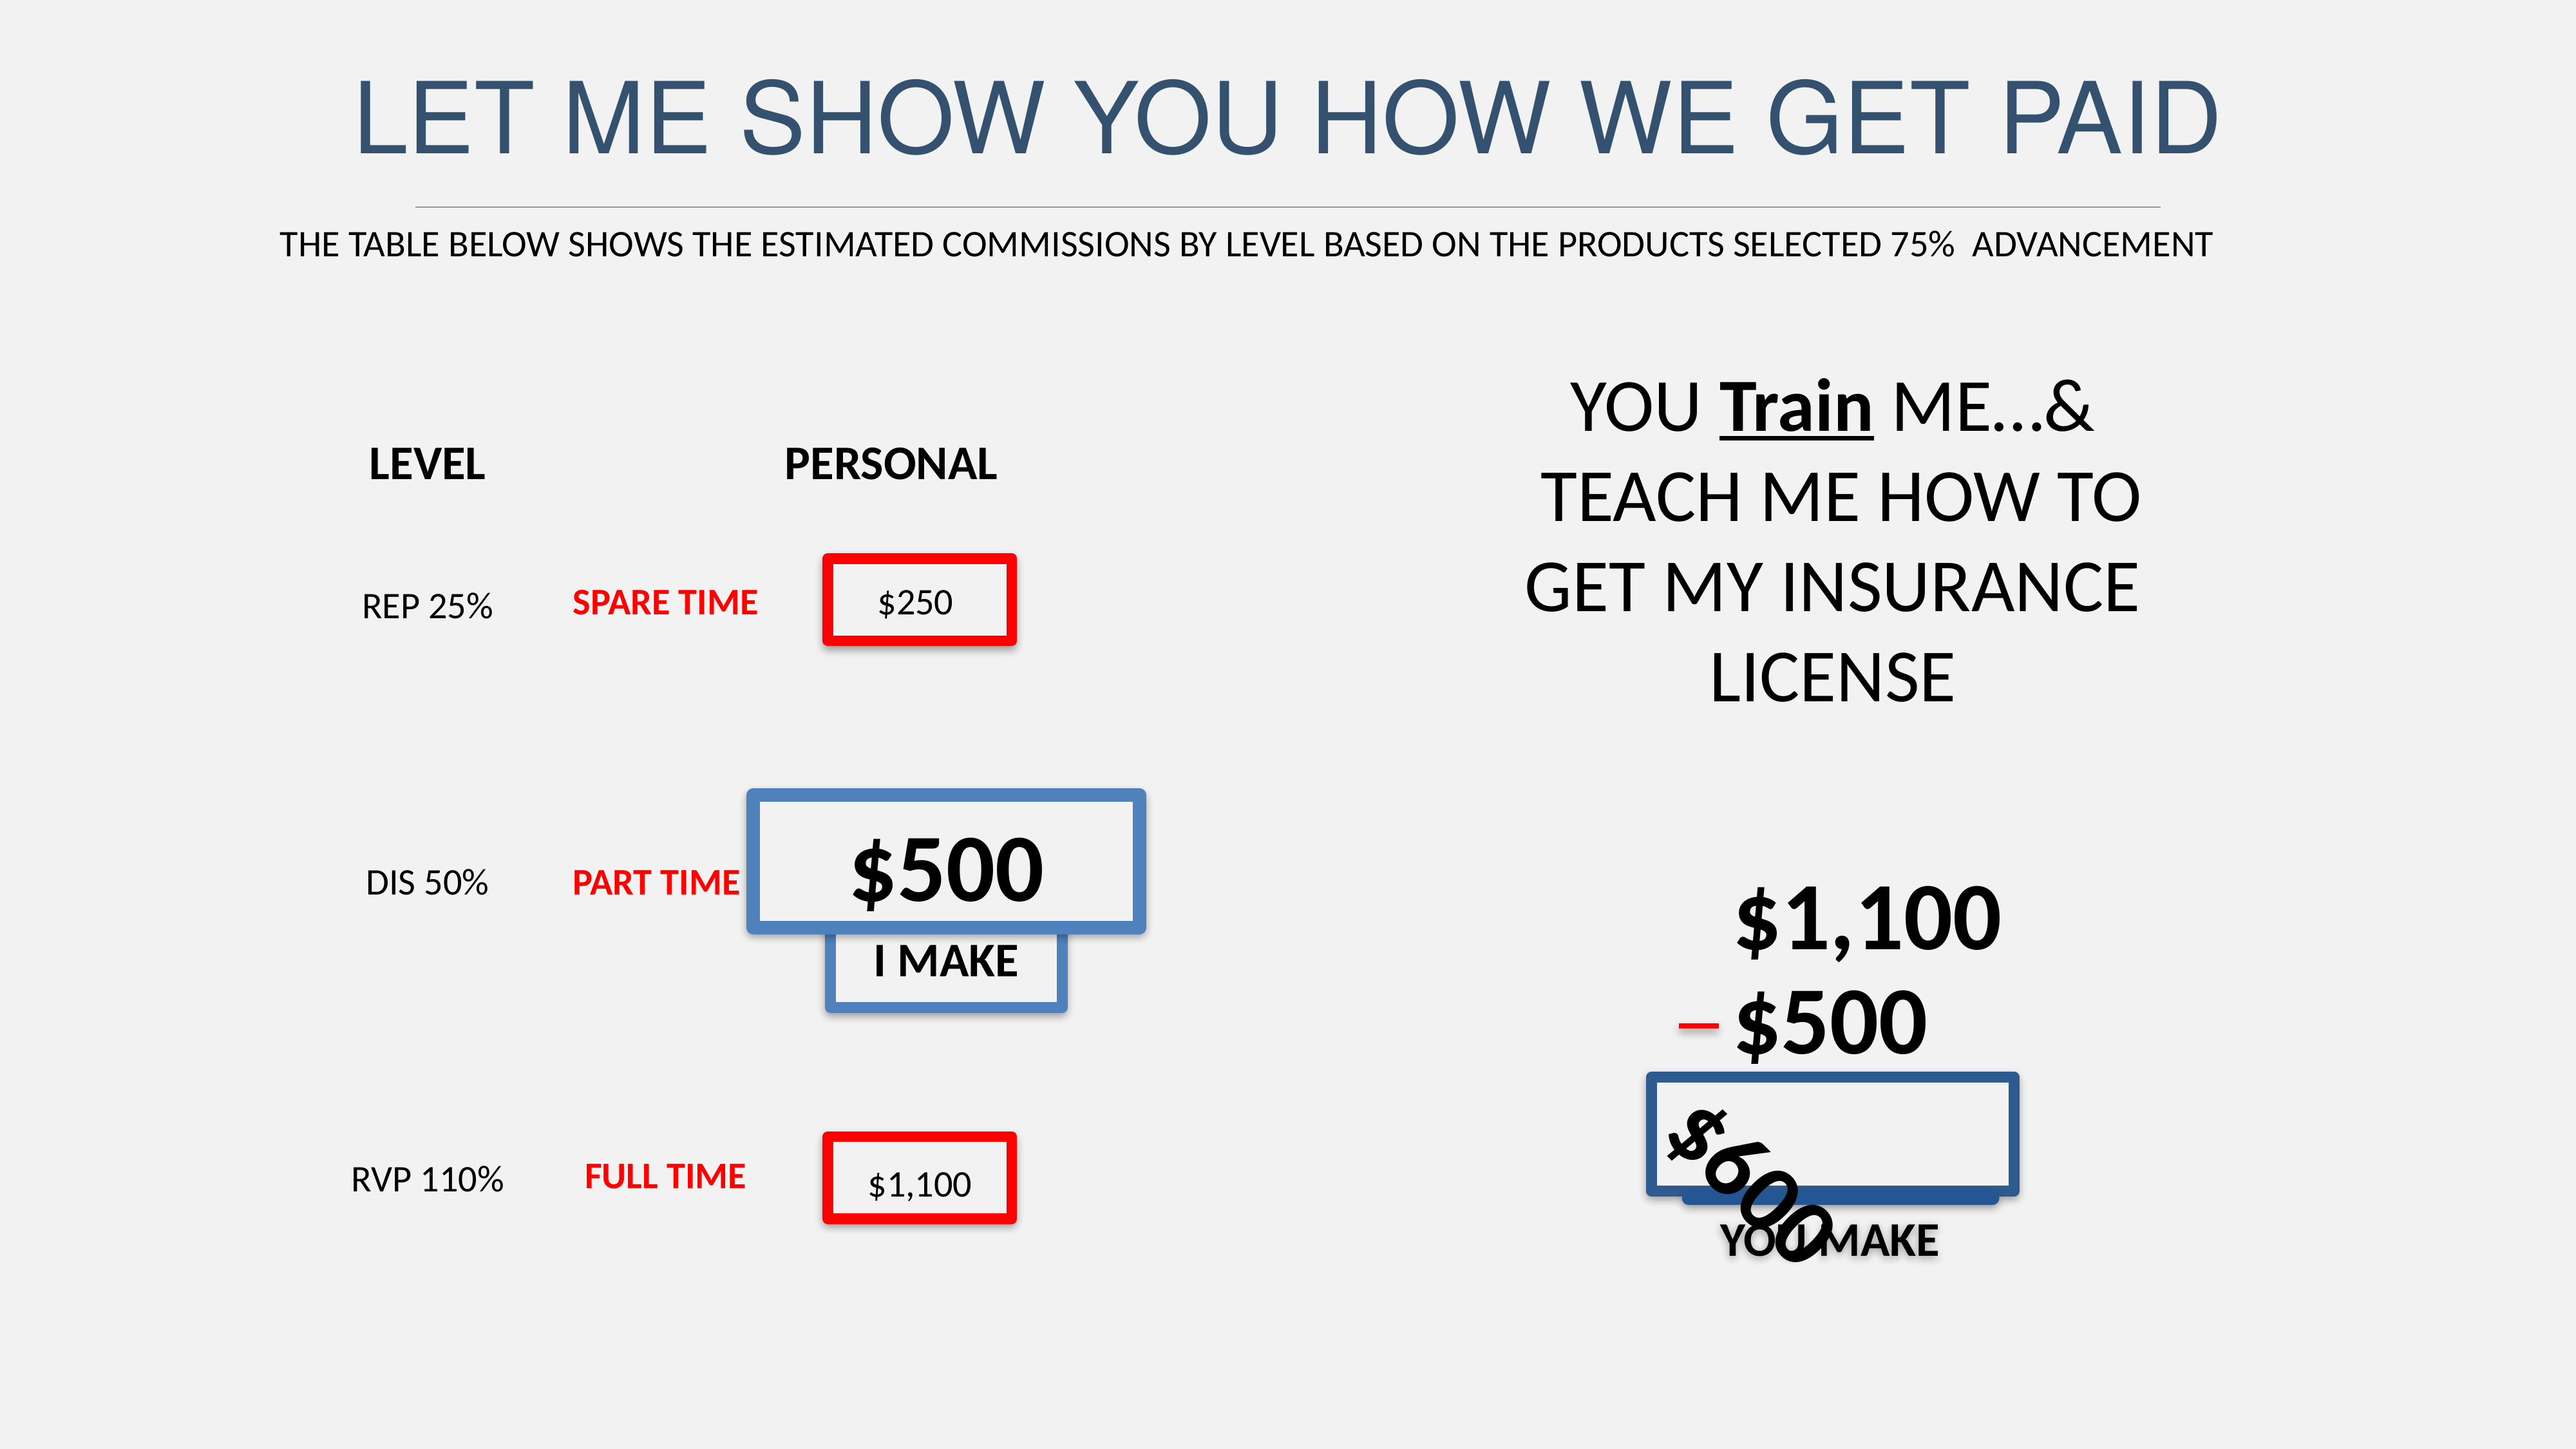

LET ME SHOW YOU HOW WE GET PAID

THE TABLE BELOW SHOWS THE ESTIMATED COMMISSIONS BY LEVEL BASED ON THE PRODUCTS SELECTED 75%  ADVANCEMENT
YOU Train ME…&
 TEACH ME HOW TO GET MY INSURANCE LICENSE
LEVEL
PERSONAL

SPARE TIME
$250
REP 25%
$500
I MAKE

$1,100
DIS 50%
PART TIME
$500
$500

$600

  YOU MAKE

FULL TIME
RVP 110%
$1,100